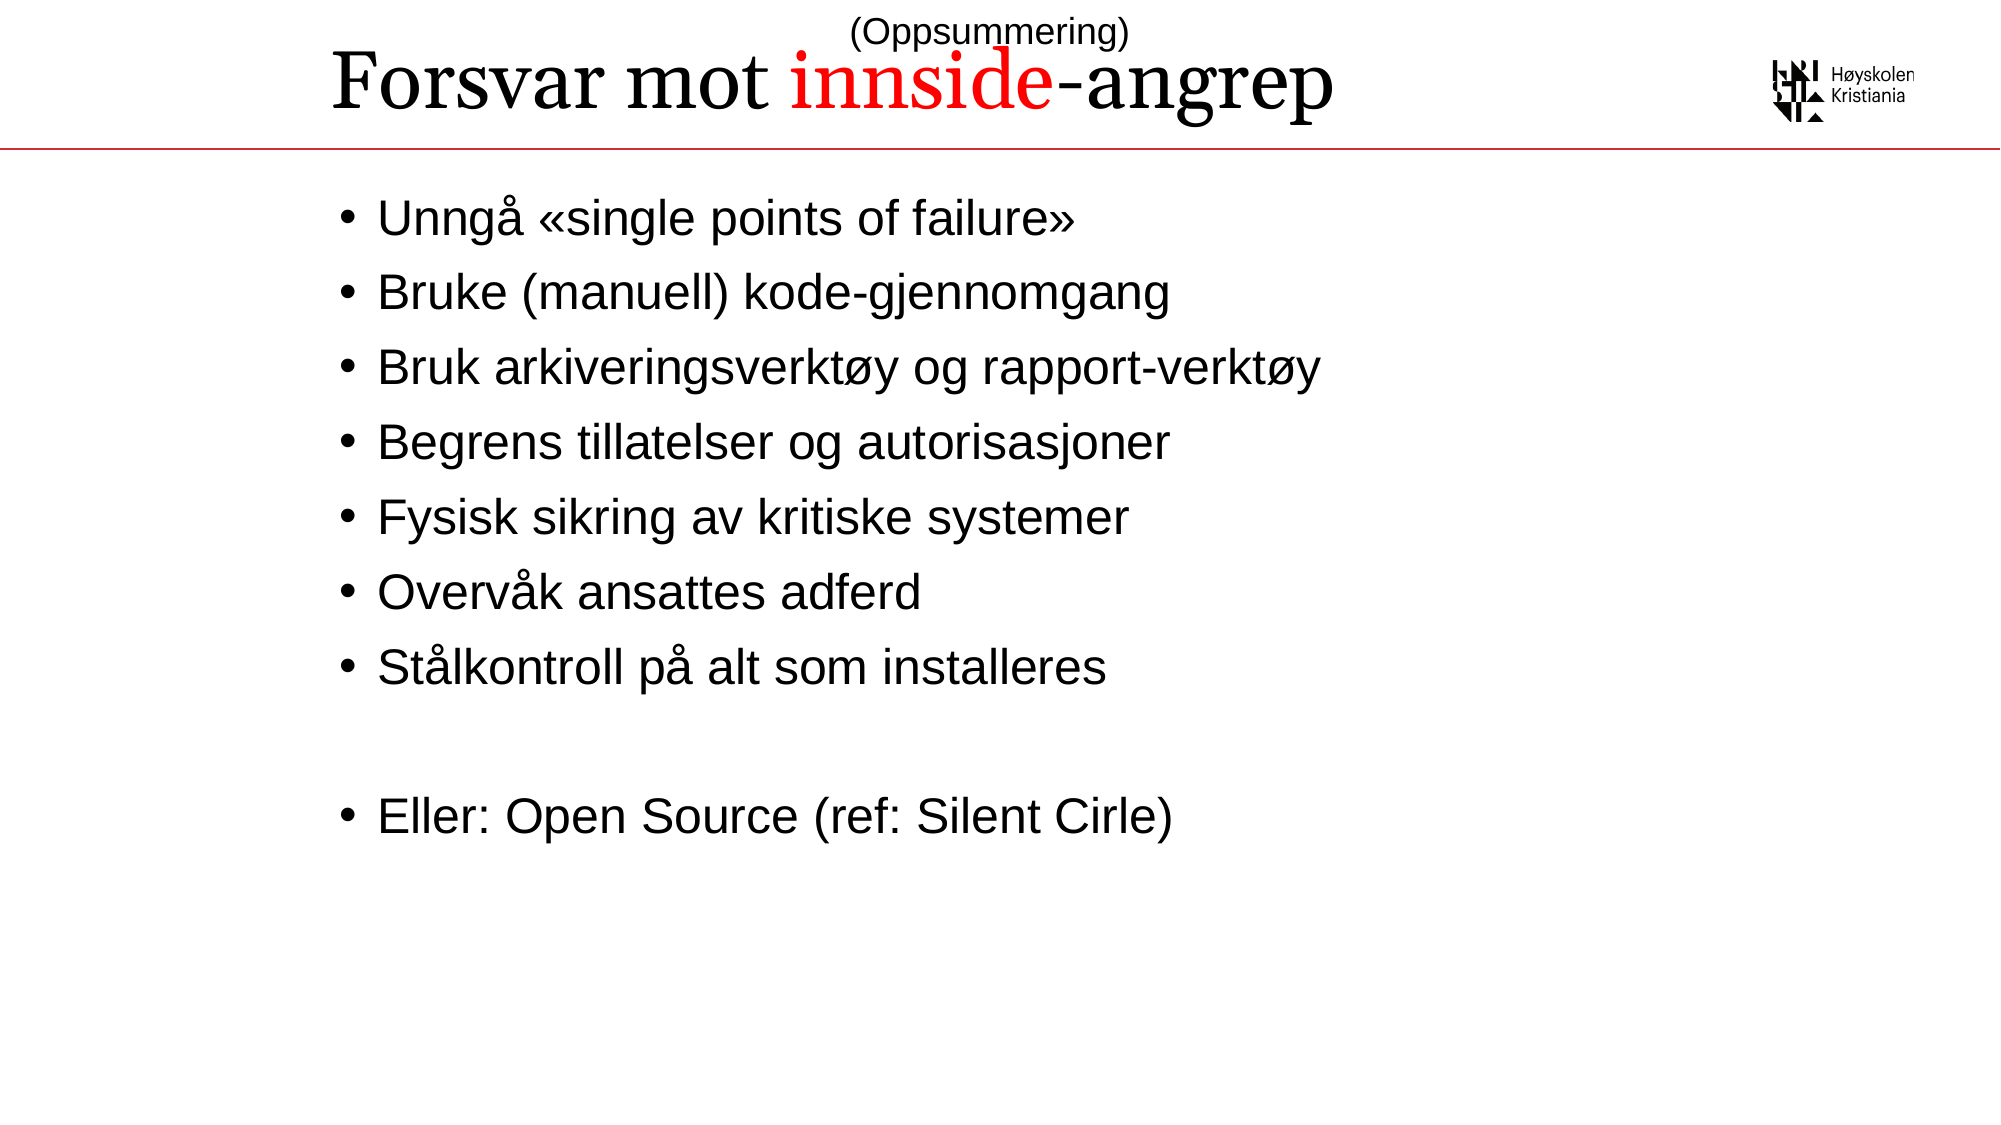

5
(Oppsummering)
# Forsvar mot innside-angrep
Unngå «single points of failure»
Bruke (manuell) kode-gjennomgang
Bruk arkiveringsverktøy og rapport-verktøy
Begrens tillatelser og autorisasjoner
Fysisk sikring av kritiske systemer
Overvåk ansattes adferd
Stålkontroll på alt som installeres

Eller: Open Source (ref: Silent Cirle)